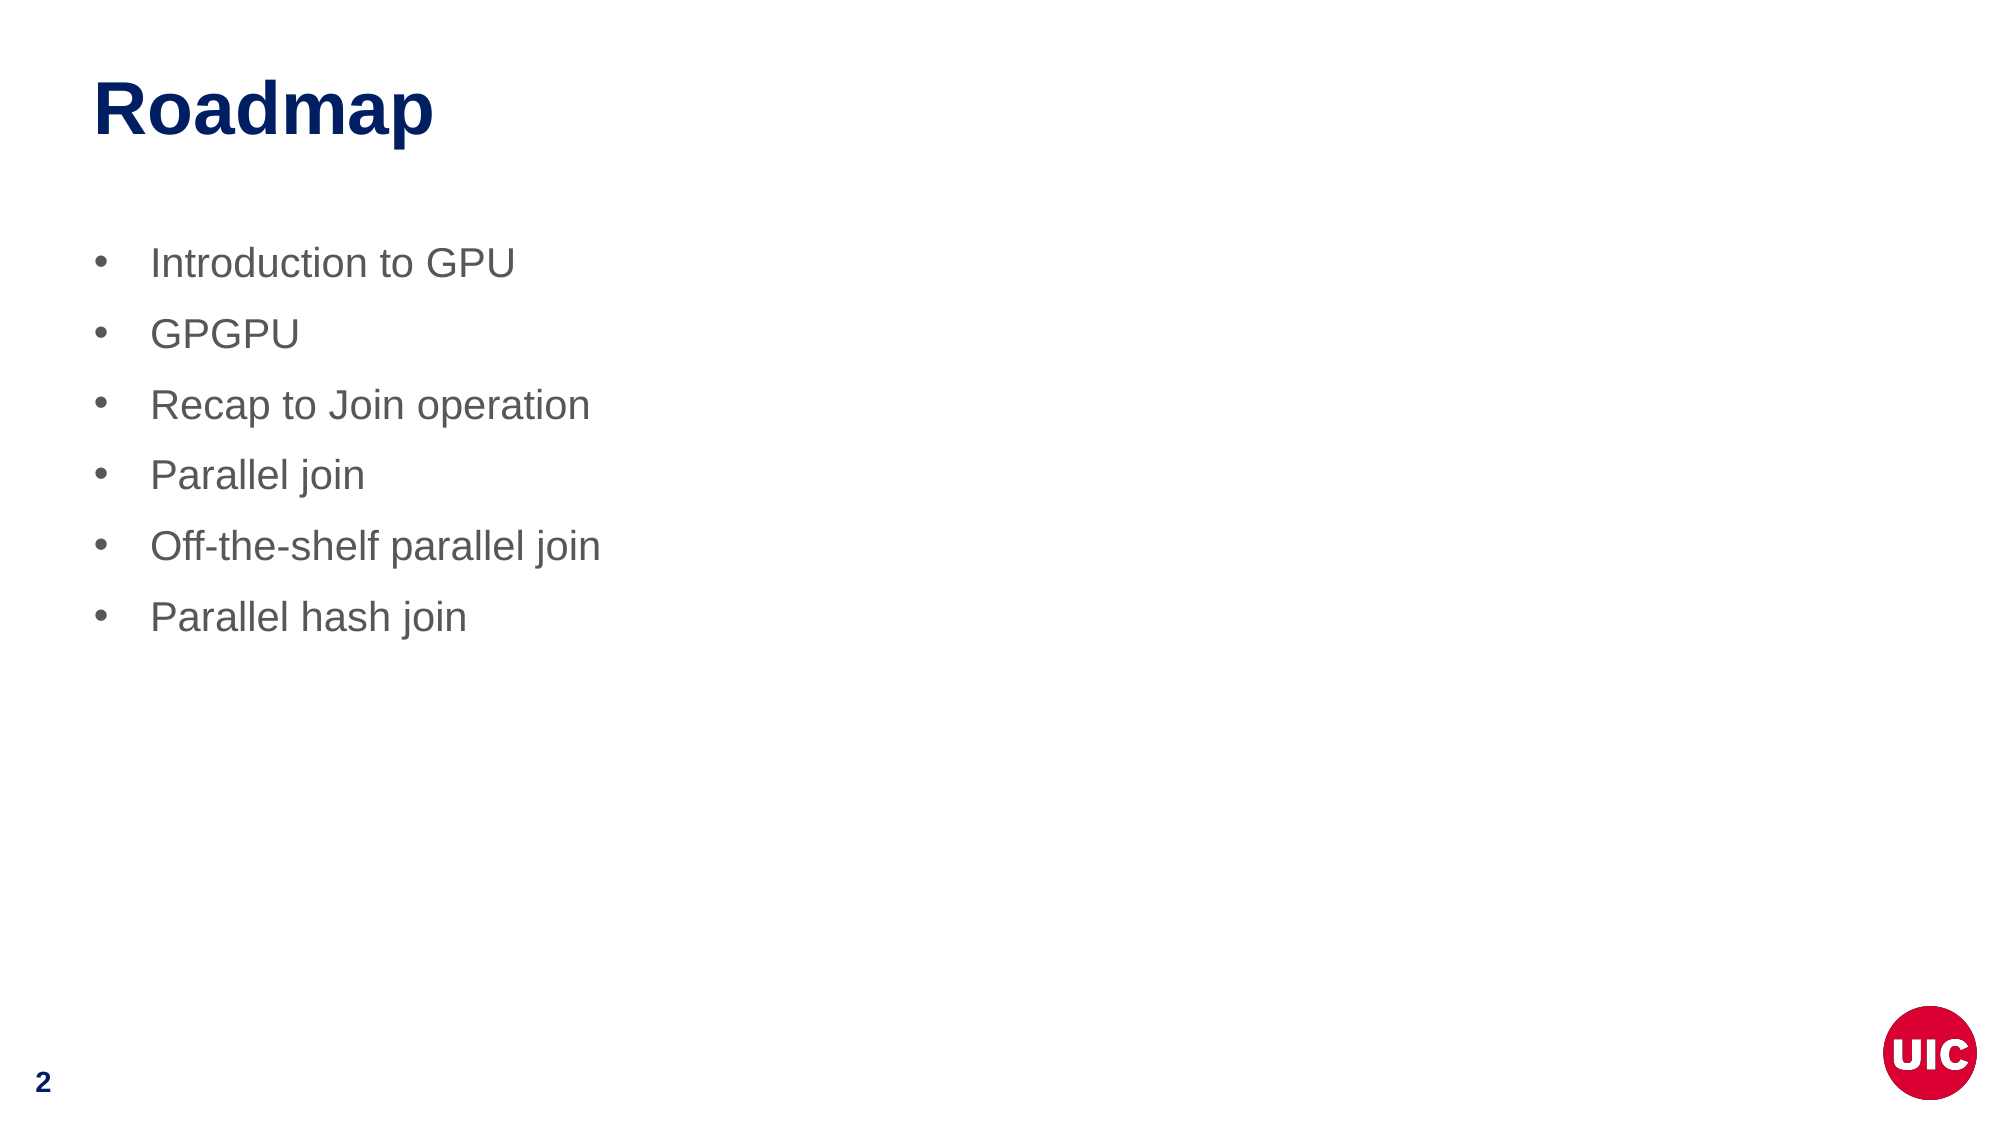

# Roadmap
Introduction to GPU
GPGPU
Recap to Join operation
Parallel join
Off-the-shelf parallel join
Parallel hash join